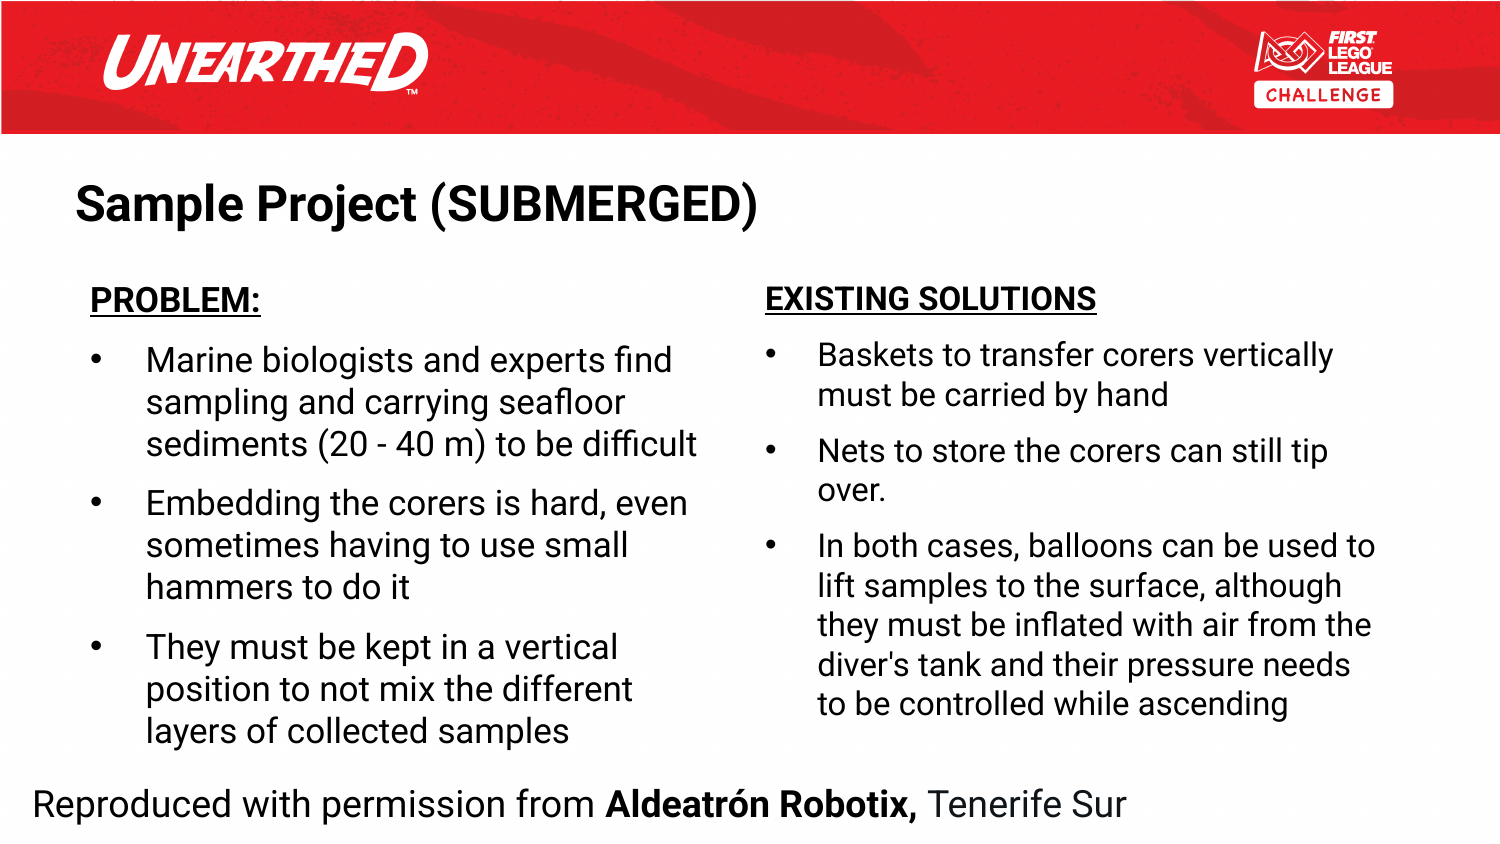

# Sample Project (SUBMERGED)
PROBLEM:
Marine biologists and experts find sampling and carrying seafloor sediments (20 - 40 m) to be difficult
﻿Embedding the corers is hard, even sometimes having to use small hammers to do it
They must be kept in a vertical position to not mix the different layers of collected samples

EXISTING SOLUTIONS
Baskets to transfer corers vertically must be carried by hand
Nets to store the corers can still tip over.
In both cases, balloons can be used to lift samples to the surface, although they must be inflated with air from the diver's tank and their pressure needs to be controlled while ascending

Reproduced with permission from Aldeatrón Robotix, Tenerife Sur